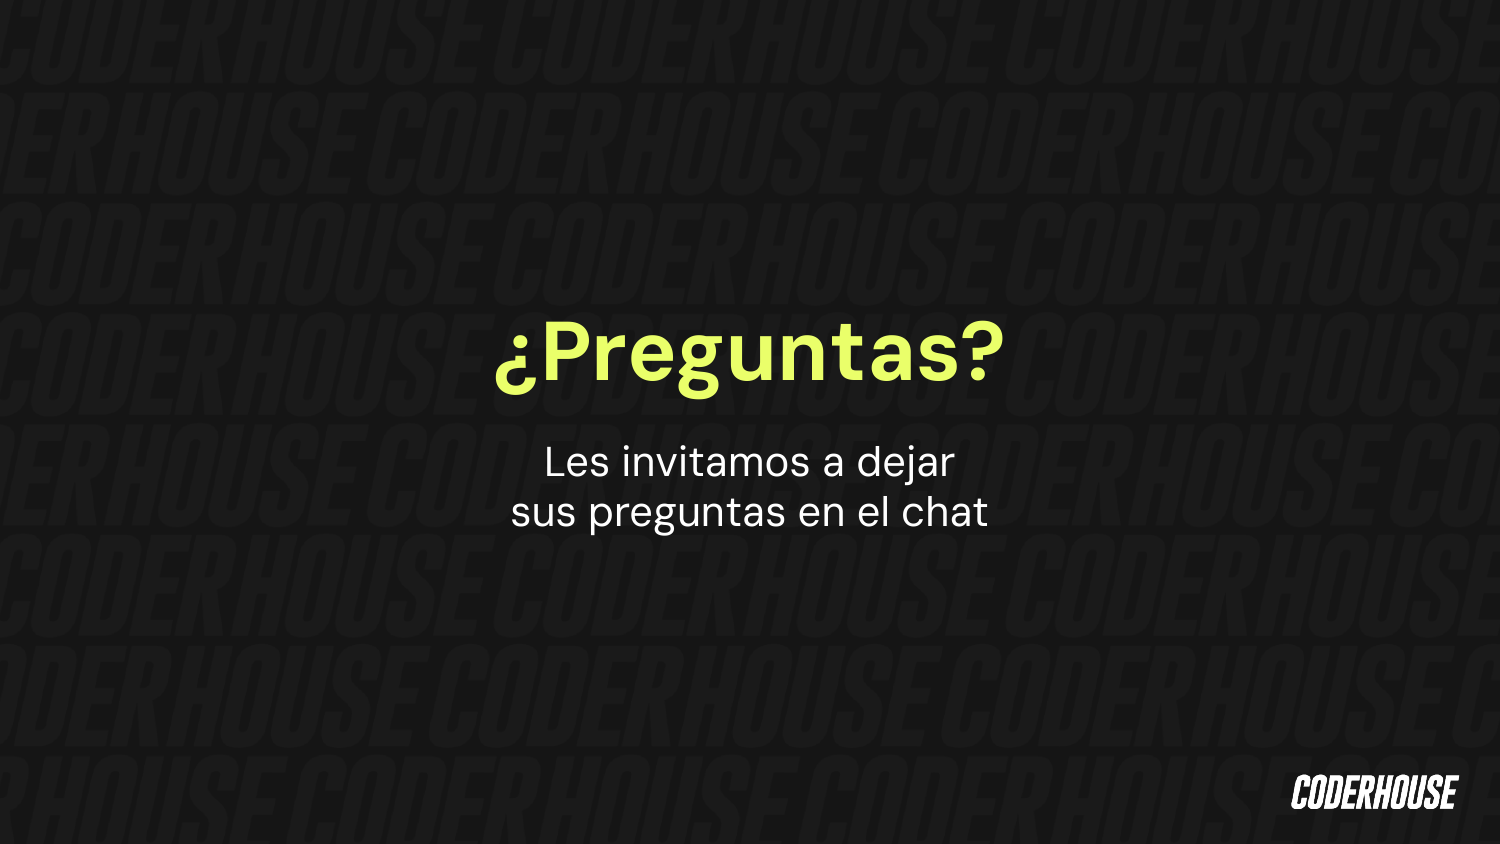

¿Preguntas?
Les invitamos a dejar sus preguntas en el chat